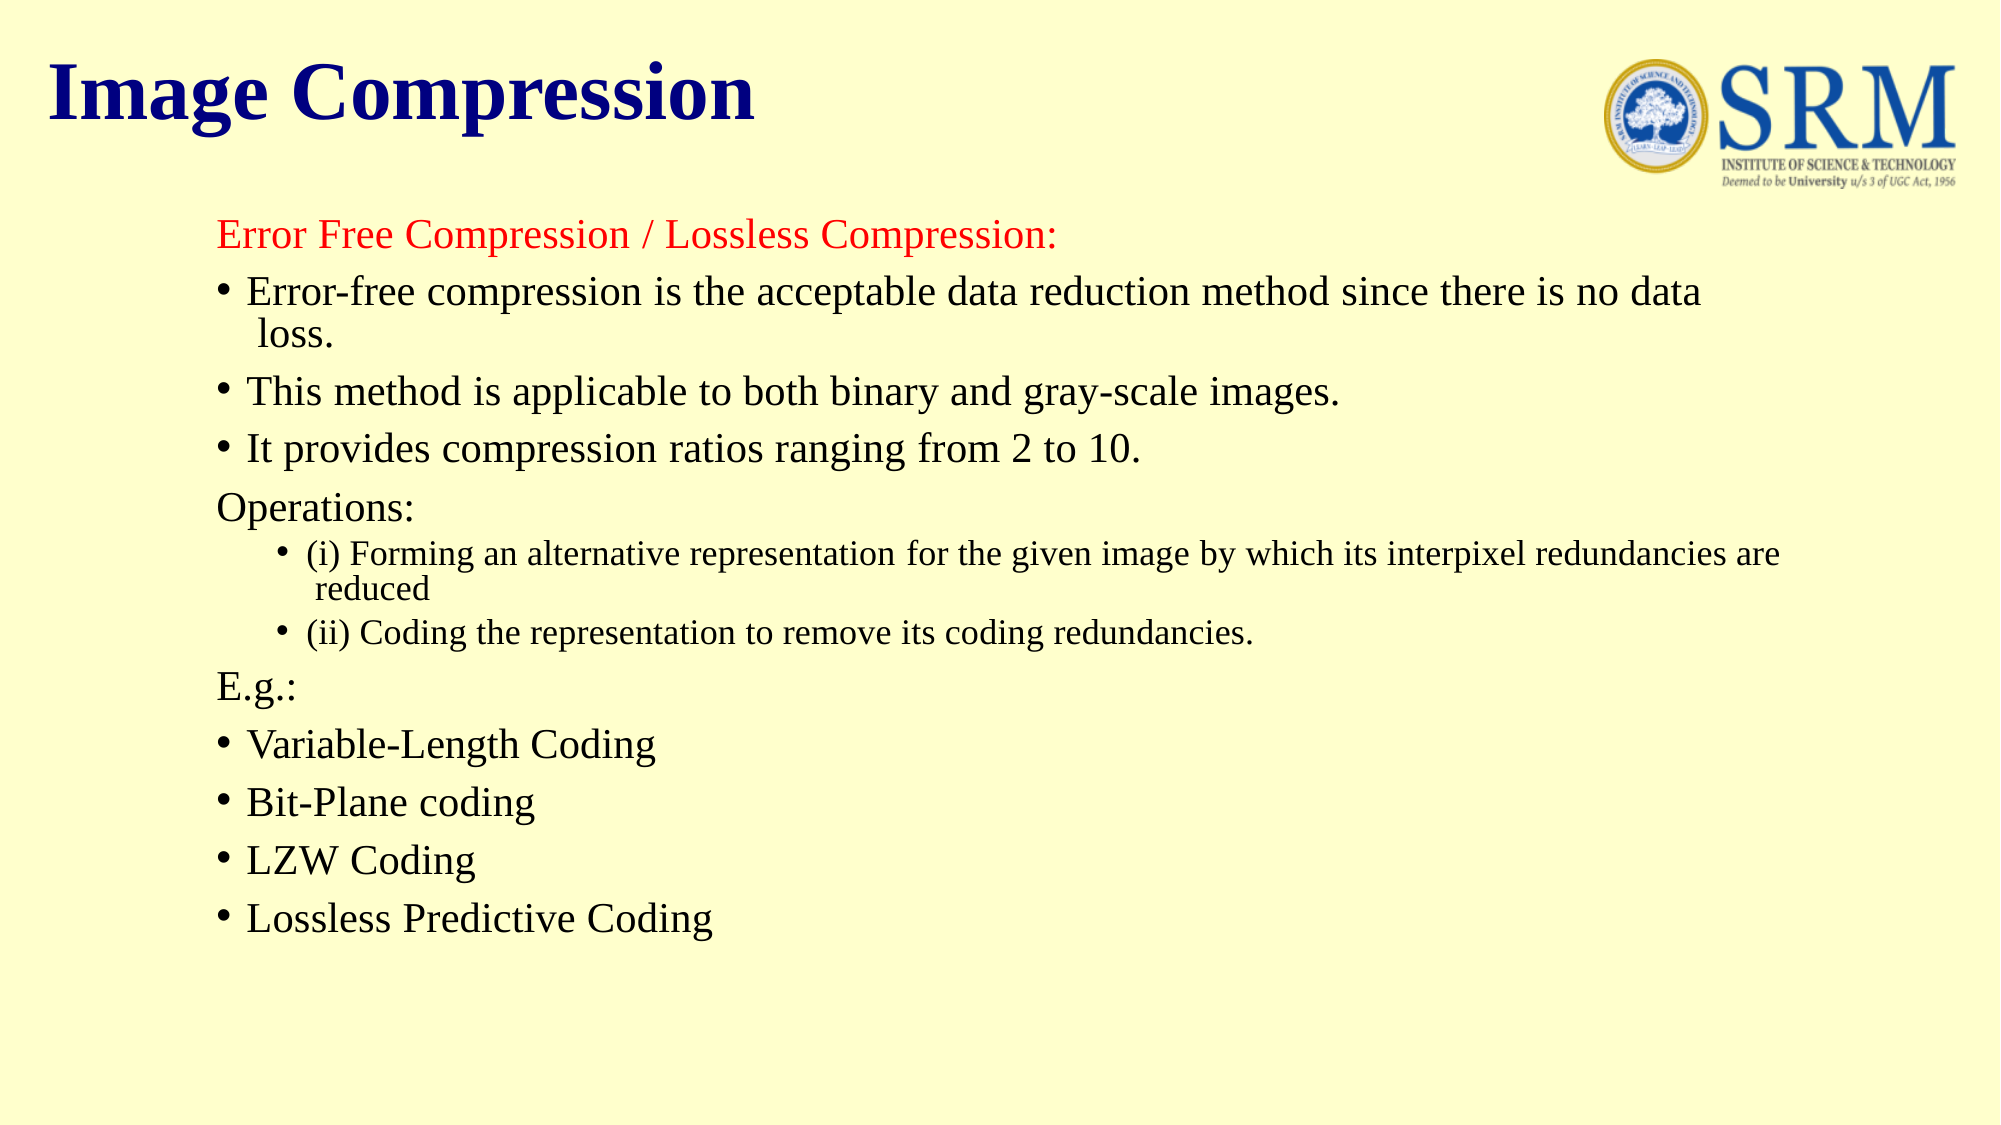

# Image Compression
Error Free Compression / Lossless Compression:
Error-free compression is the acceptable data reduction method since there is no data  loss.
This method is applicable to both binary and gray-scale images.
It provides compression ratios ranging from 2 to 10.
Operations:
(i) Forming an alternative representation for the given image by which its interpixel redundancies are  reduced
(ii) Coding the representation to remove its coding redundancies.
E.g.:
Variable-Length Coding
Bit-Plane coding
LZW Coding
Lossless Predictive Coding